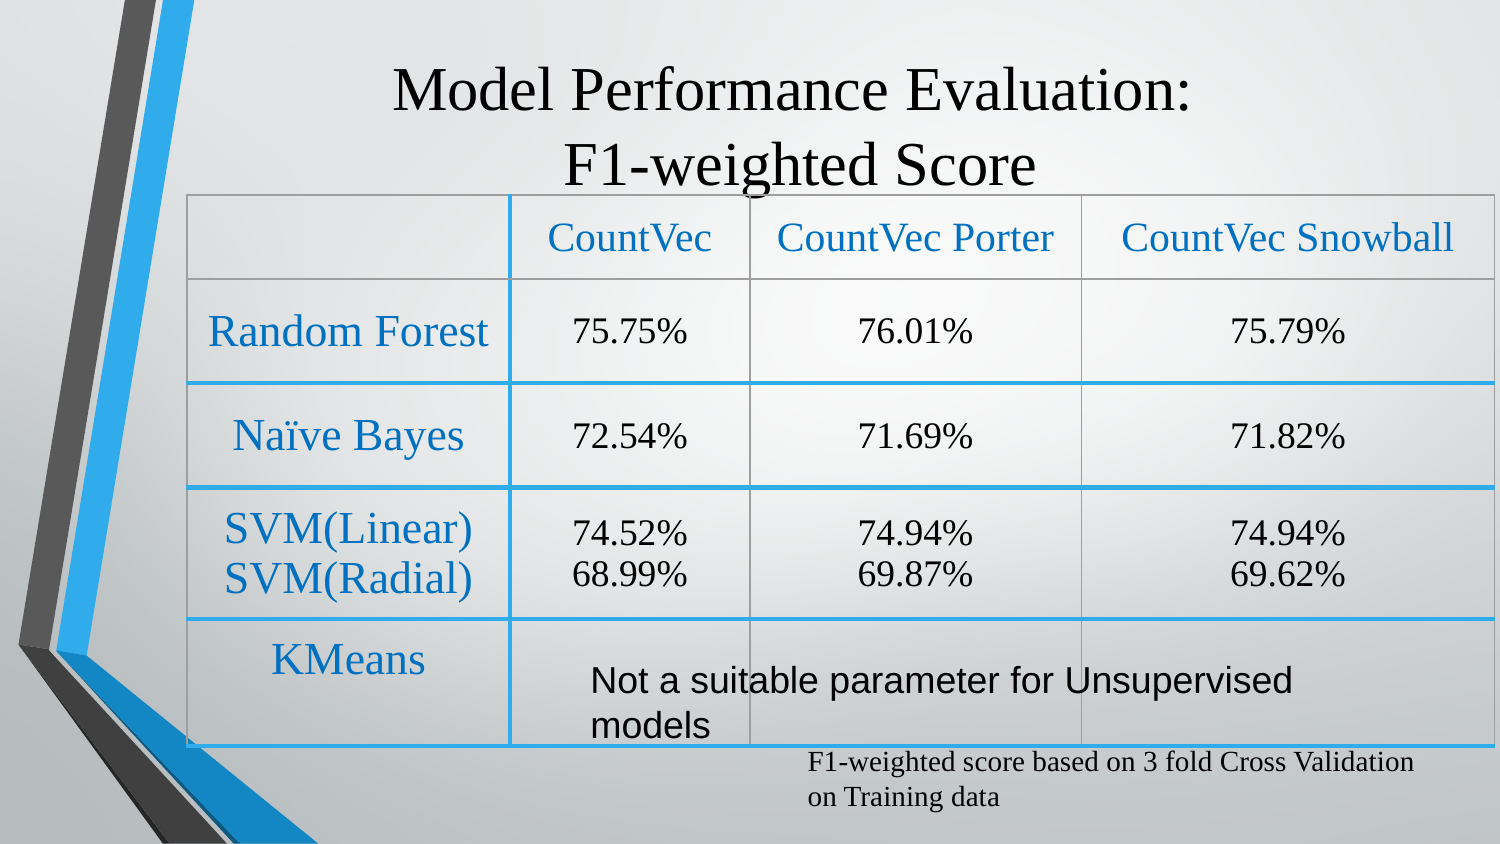

# Model Performance Evaluation: F1-weighted Score
|  | CountVec | CountVec Porter | CountVec Snowball |
| --- | --- | --- | --- |
| Random Forest | 75.75% | 76.01% | 75.79% |
| Naïve Bayes | 72.54% | 71.69% | 71.82% |
| SVM(Linear) SVM(Radial) | 74.52% 68.99% | 74.94% 69.87% | 74.94% 69.62% |
| KMeans |  |  |  |
Not a suitable parameter for Unsupervised models
F1-weighted score based on 3 fold Cross Validation on Training data